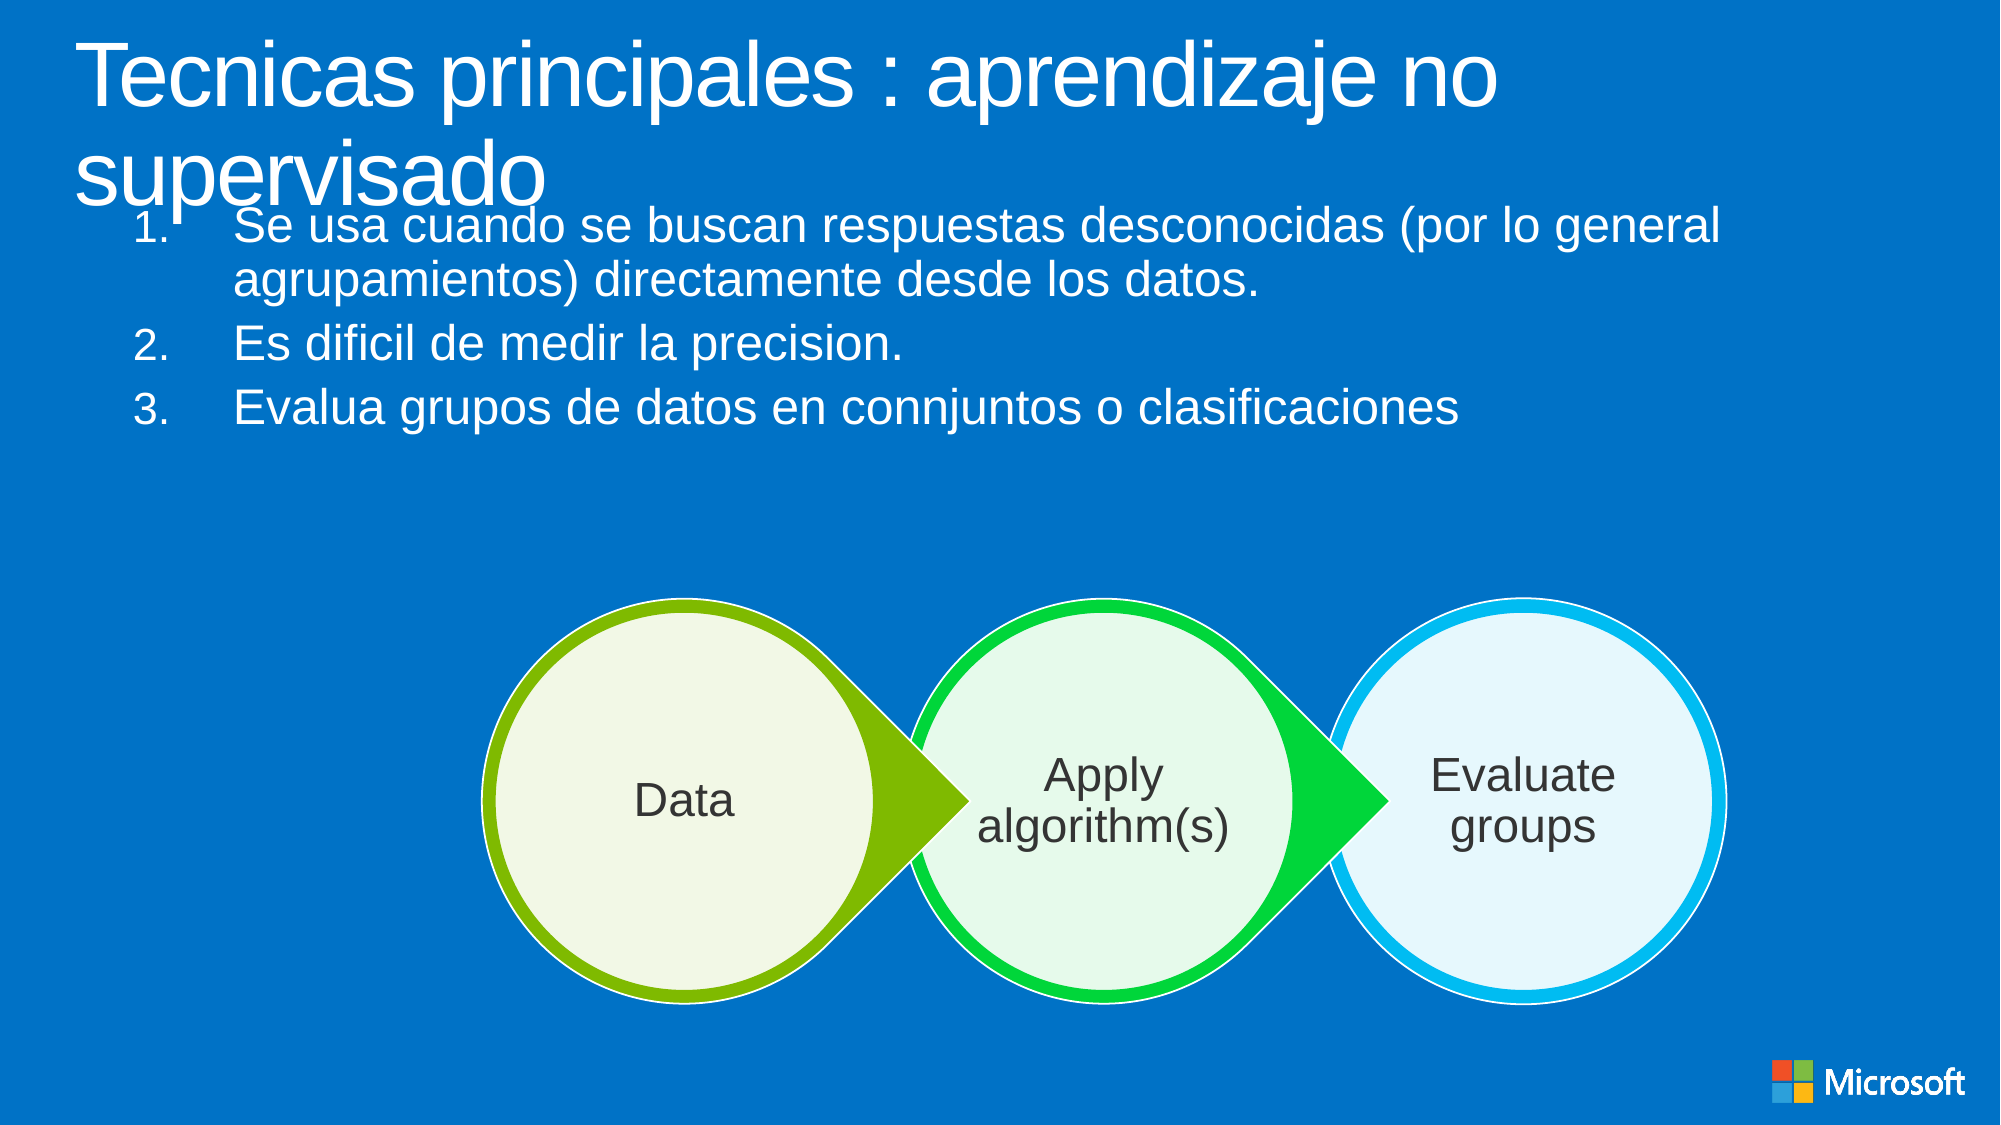

# Tecnicas principales : aprendizaje no supervisado
Se usa cuando se buscan respuestas desconocidas (por lo general agrupamientos) directamente desde los datos.
Es dificil de medir la precision.
Evalua grupos de datos en connjuntos o clasificaciones
Evaluate groups
Apply algorithm(s)
Data